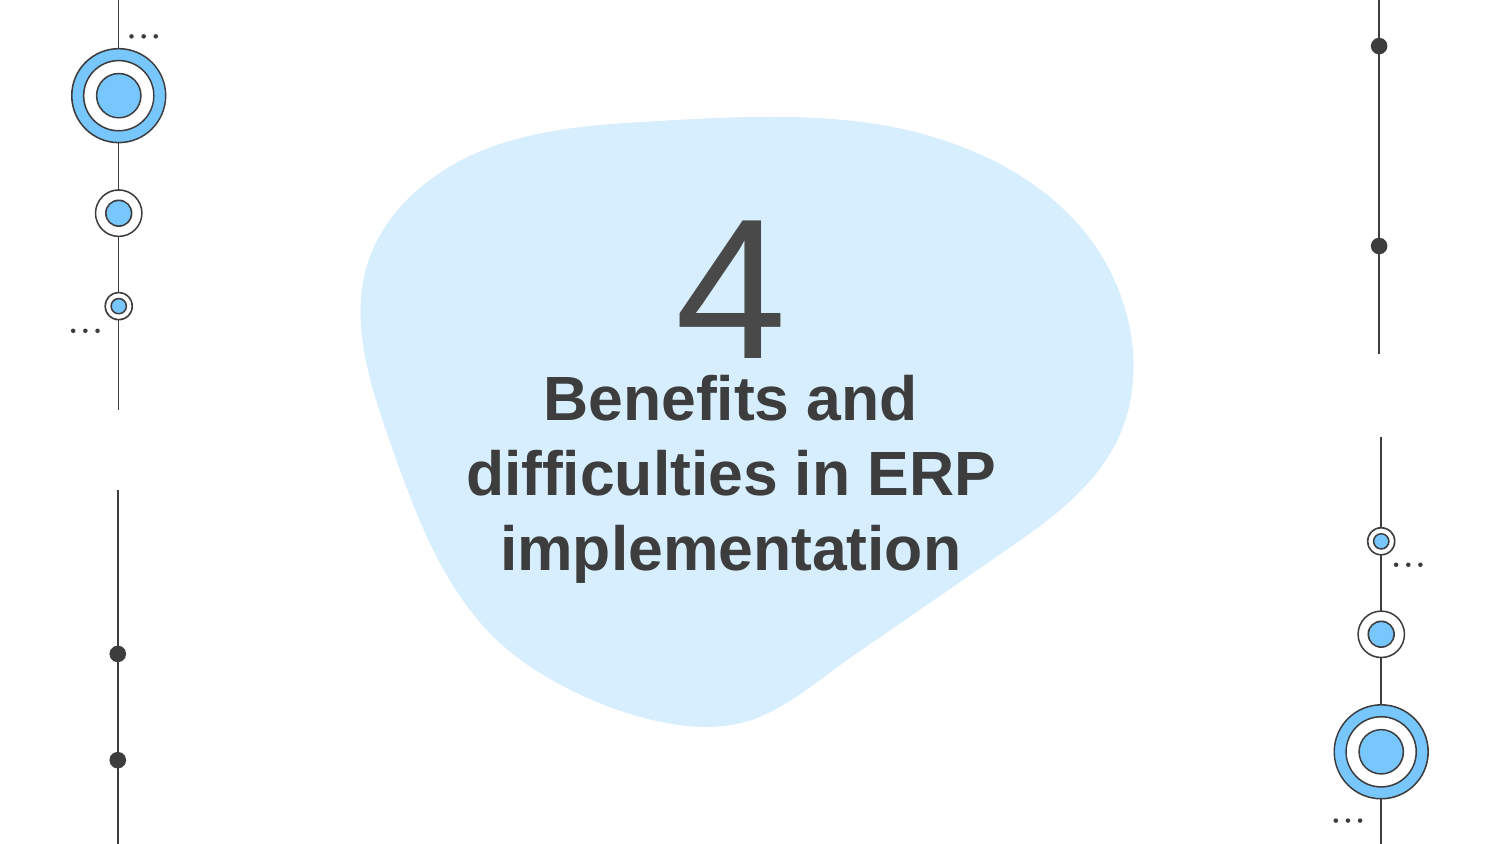

4
# Benefits and difficulties in ERP implementation